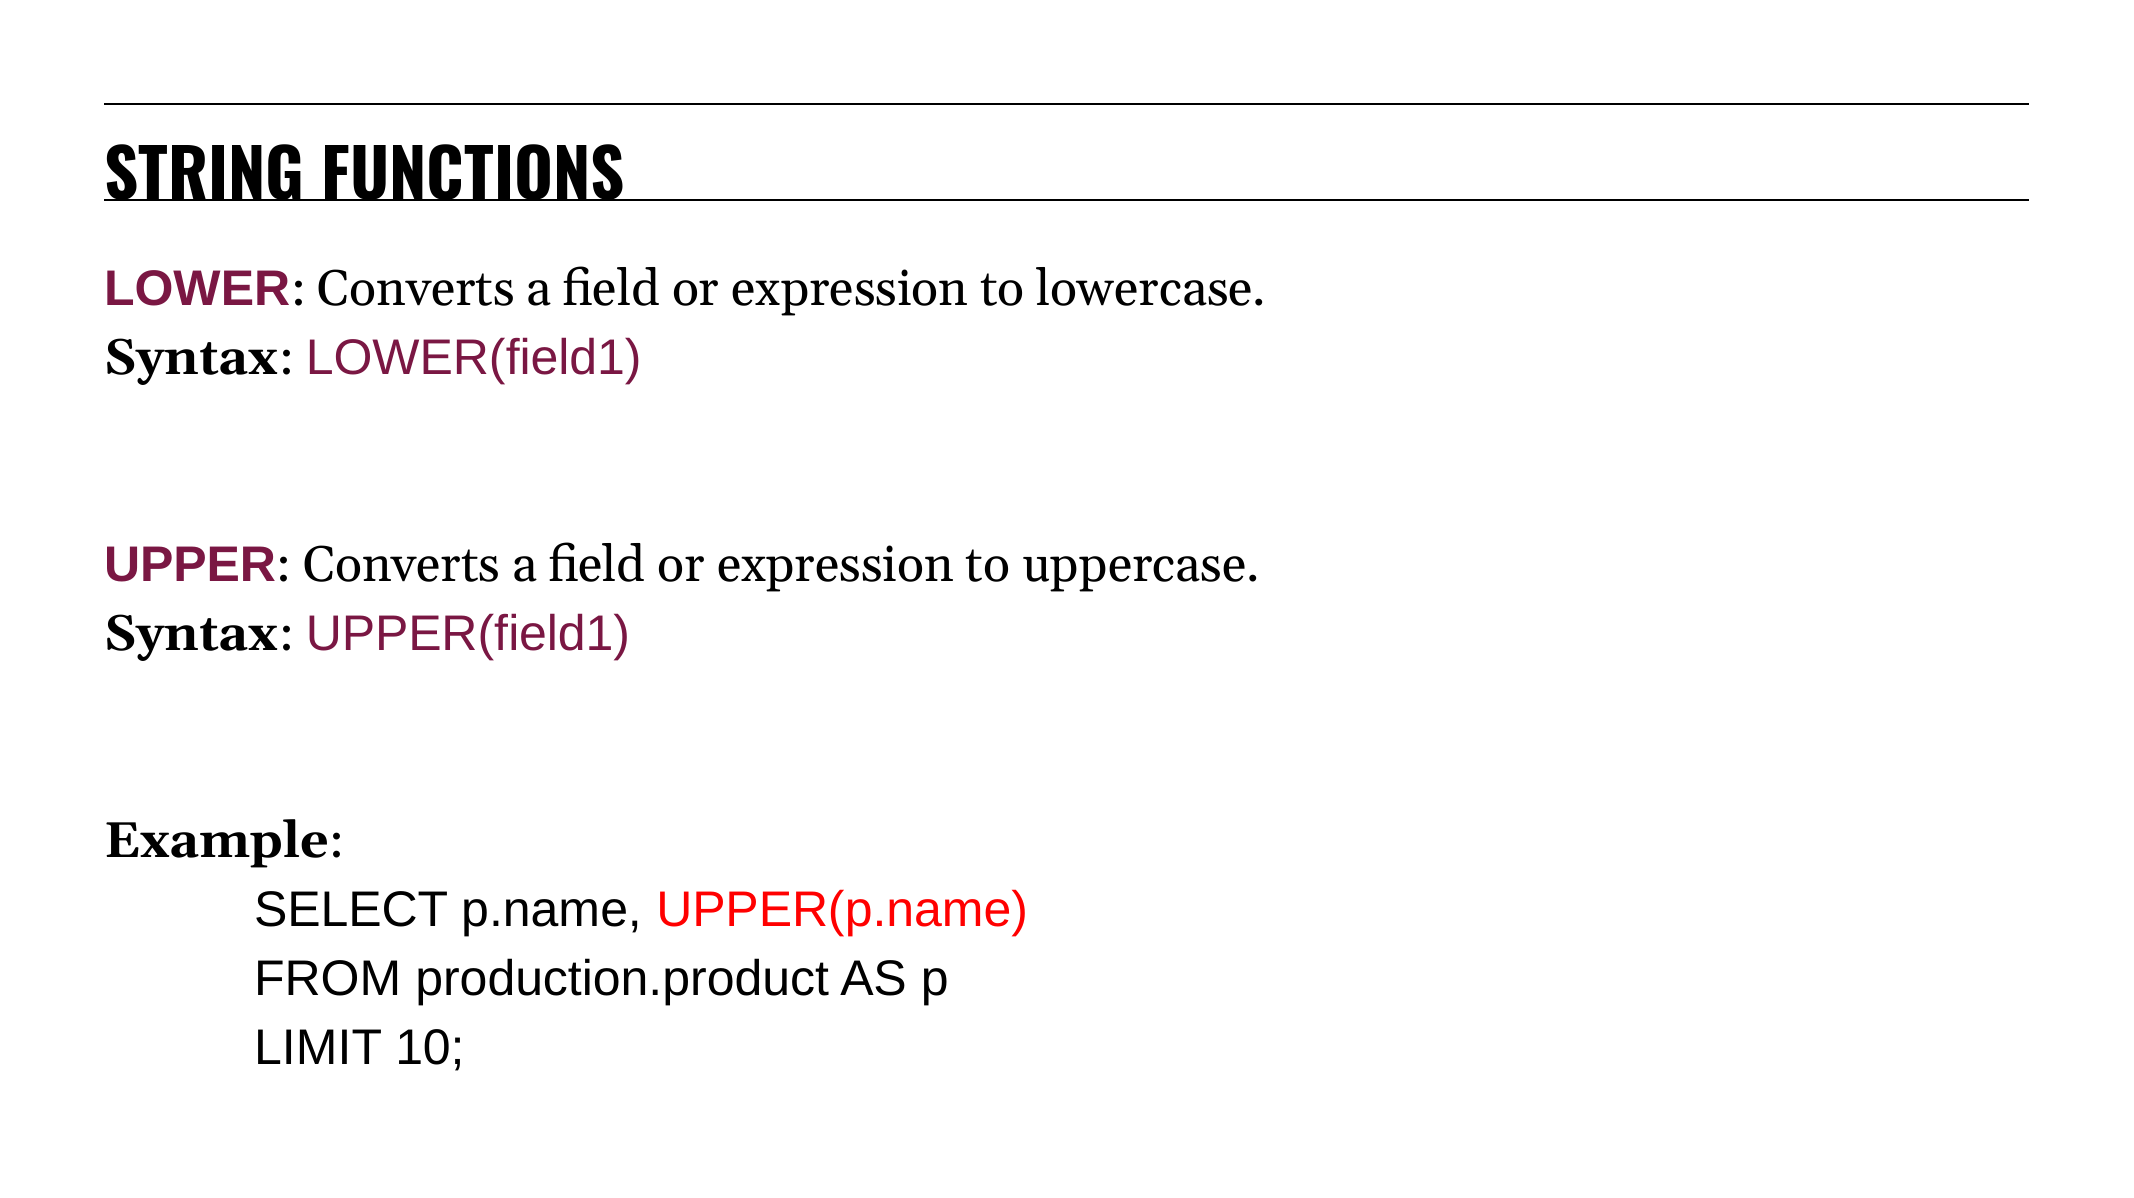

STRING FUNCTIONS
LOWER: Converts a field or expression to lowercase.
Syntax: LOWER(field1)

UPPER: Converts a field or expression to uppercase.
Syntax: UPPER(field1)

Example:
SELECT p.name, UPPER(p.name)
FROM production.product AS p
LIMIT 10;